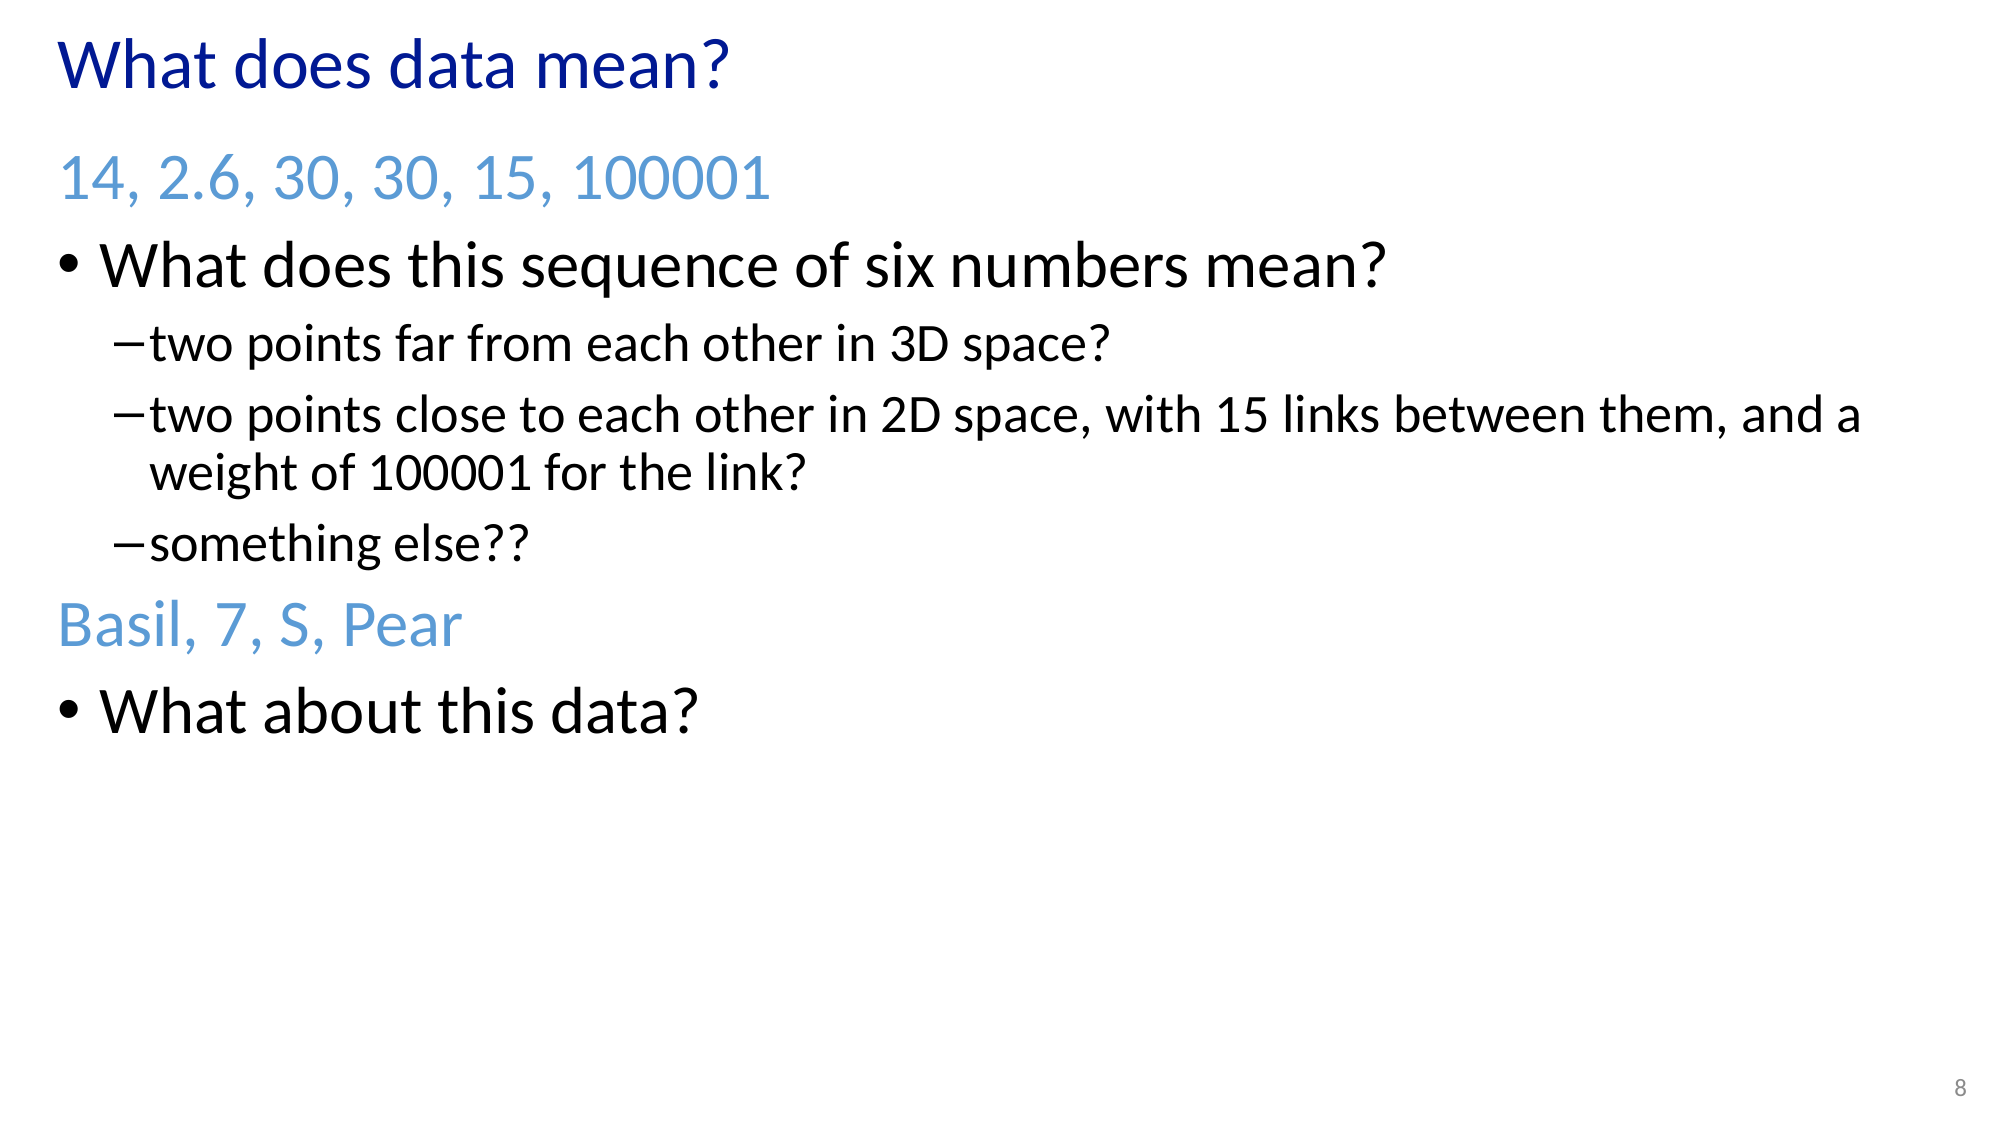

# What does data mean?
14, 2.6, 30, 30, 15, 100001
What does this sequence of six numbers mean?
two points far from each other in 3D space?
two points close to each other in 2D space, with 15 links between them, and a weight of 100001 for the link?
something else??
Basil, 7, S, Pear
What about this data?
8